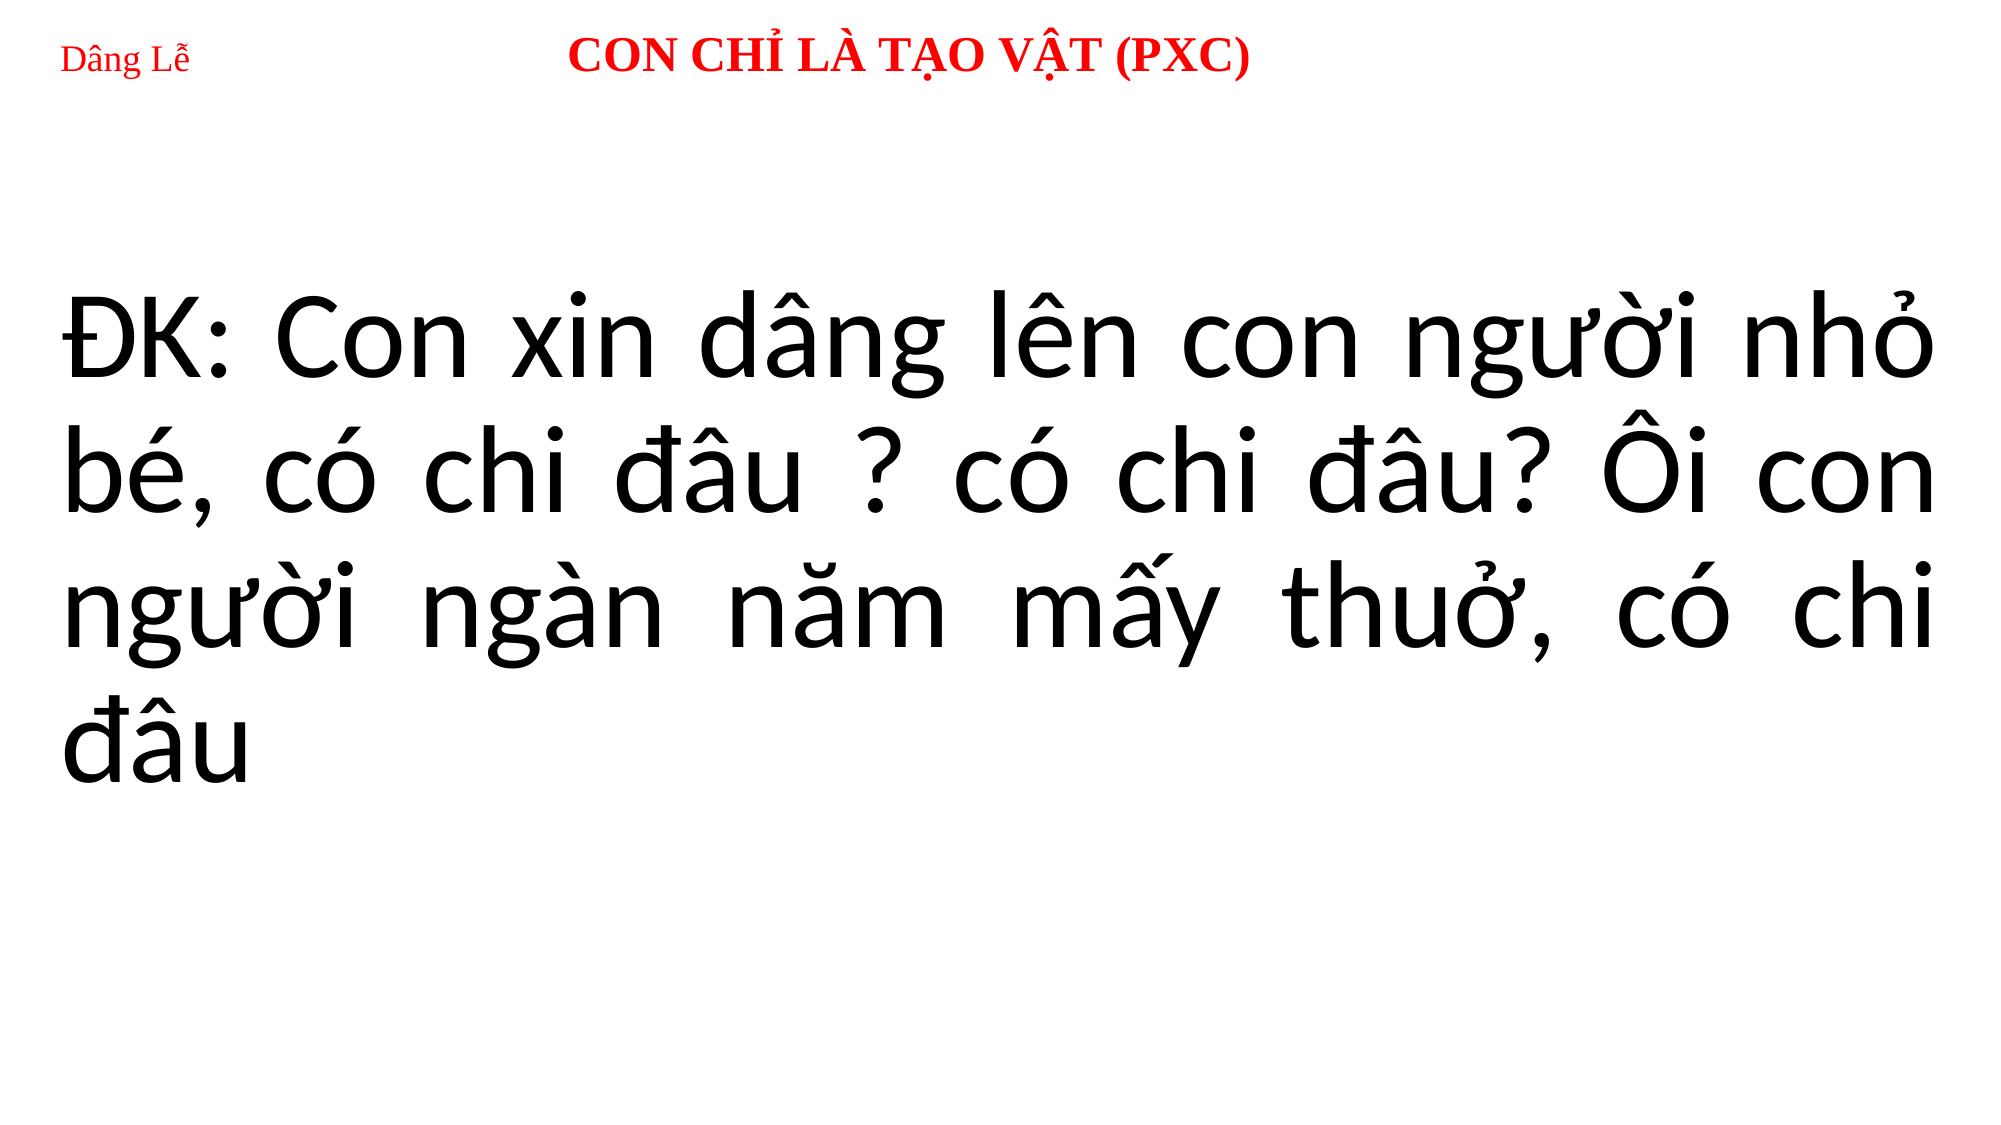

# Dâng Lễ              		      CON CHỈ LÀ TẠO VẬT (PXC)
ÐK: Con xin dâng lên con người nhỏ bé, có chi đâu ? có chi đâu? Ôi con người ngàn năm mấy thuở, có chi đâu